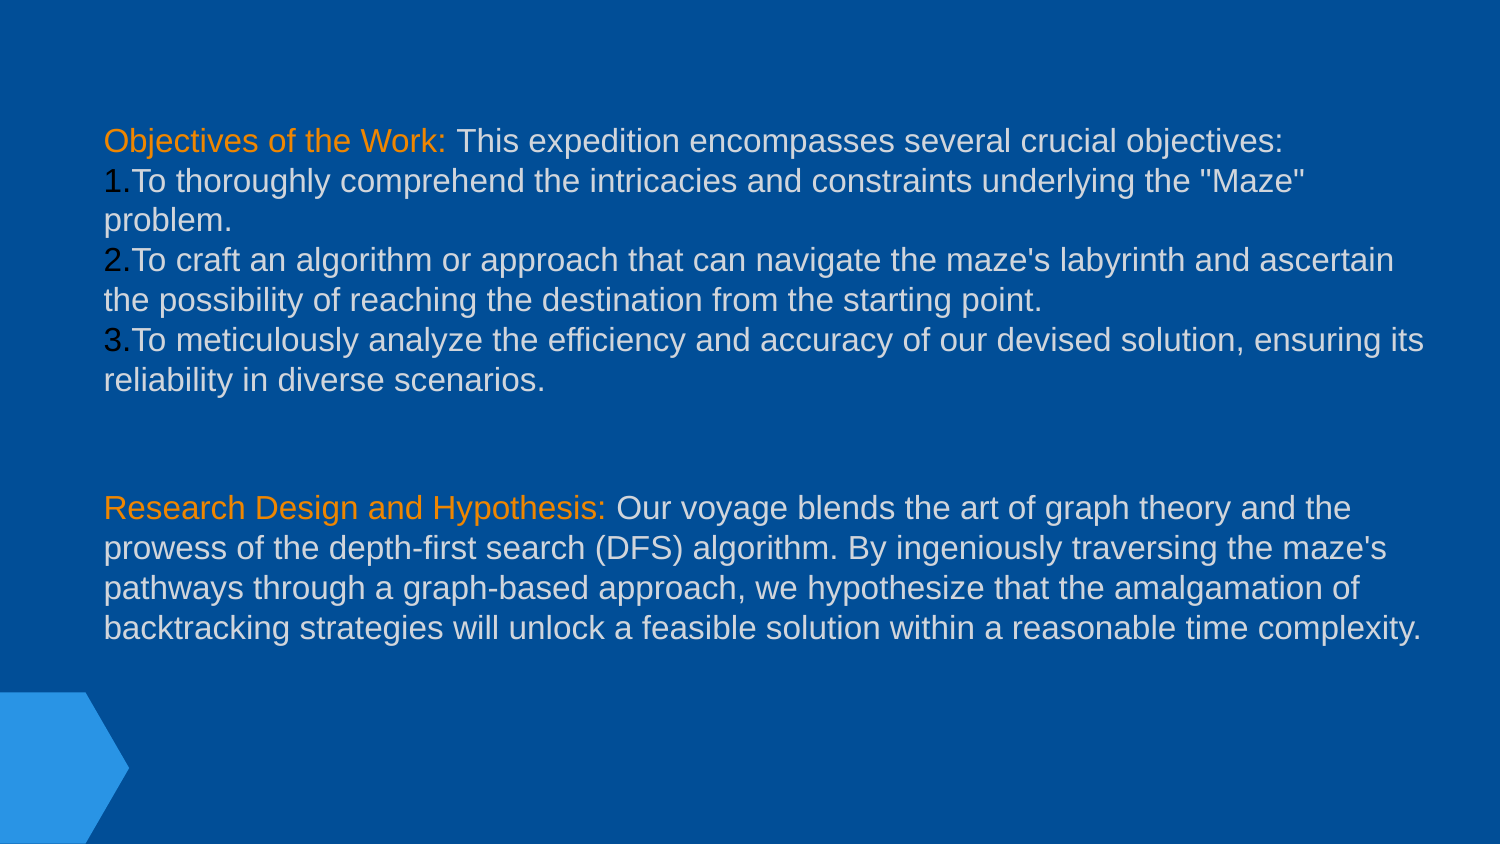

Objectives of the Work: This expedition encompasses several crucial objectives:
To thoroughly comprehend the intricacies and constraints underlying the "Maze" problem.
To craft an algorithm or approach that can navigate the maze's labyrinth and ascertain the possibility of reaching the destination from the starting point.
To meticulously analyze the efficiency and accuracy of our devised solution, ensuring its reliability in diverse scenarios.
Research Design and Hypothesis: Our voyage blends the art of graph theory and the prowess of the depth-first search (DFS) algorithm. By ingeniously traversing the maze's pathways through a graph-based approach, we hypothesize that the amalgamation of backtracking strategies will unlock a feasible solution within a reasonable time complexity.